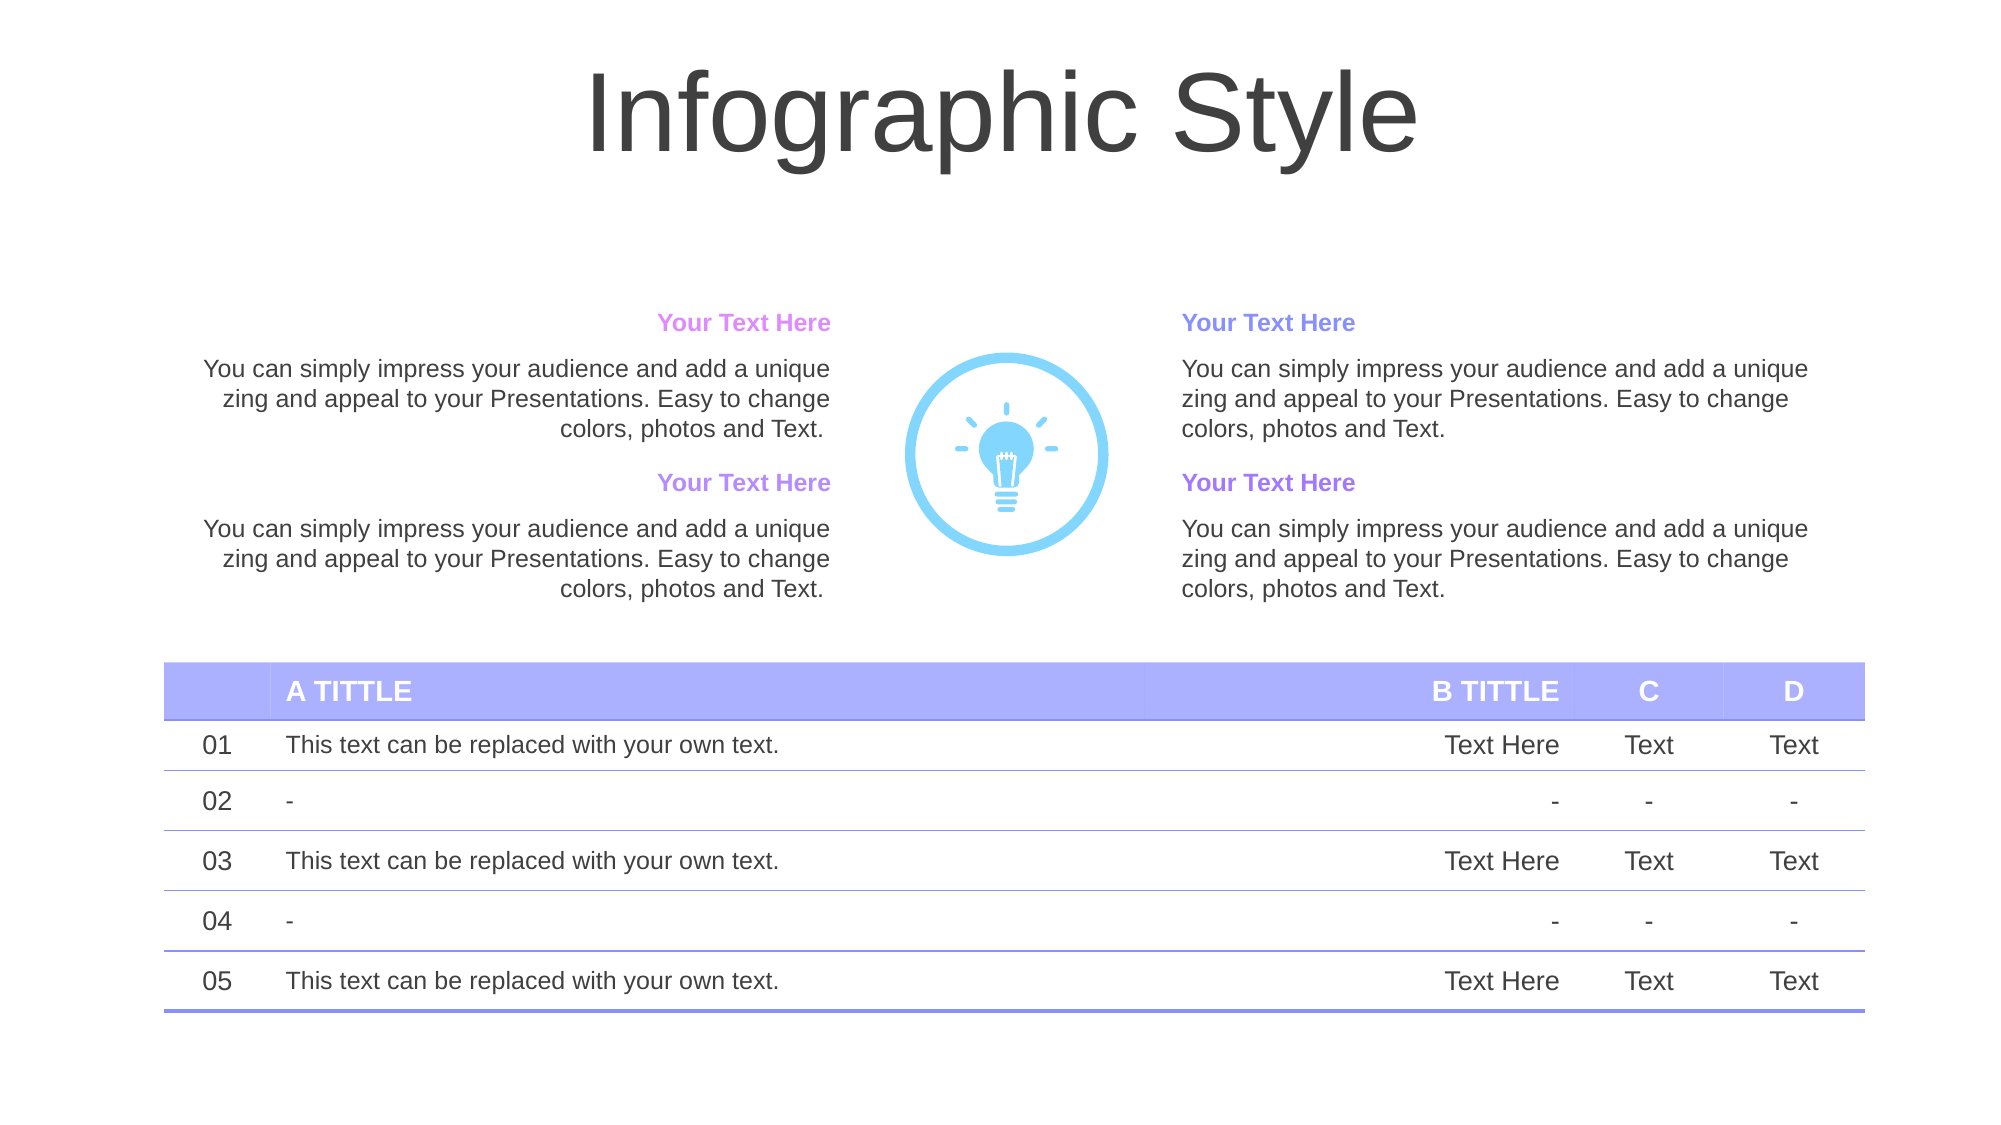

Infographic Style
Your Text Here
You can simply impress your audience and add a unique zing and appeal to your Presentations. Easy to change colors, photos and Text.
Your Text Here
You can simply impress your audience and add a unique zing and appeal to your Presentations. Easy to change colors, photos and Text.

Your Text Here
You can simply impress your audience and add a unique zing and appeal to your Presentations. Easy to change colors, photos and Text.
Your Text Here
You can simply impress your audience and add a unique zing and appeal to your Presentations. Easy to change colors, photos and Text.
|  | A TITTLE | B TITTLE | C | D |
| --- | --- | --- | --- | --- |
| 01 | This text can be replaced with your own text. | Text Here | Text | Text |
| 02 | - | - | - | - |
| 03 | This text can be replaced with your own text. | Text Here | Text | Text |
| 04 | - | - | - | - |
| 05 | This text can be replaced with your own text. | Text Here | Text | Text |